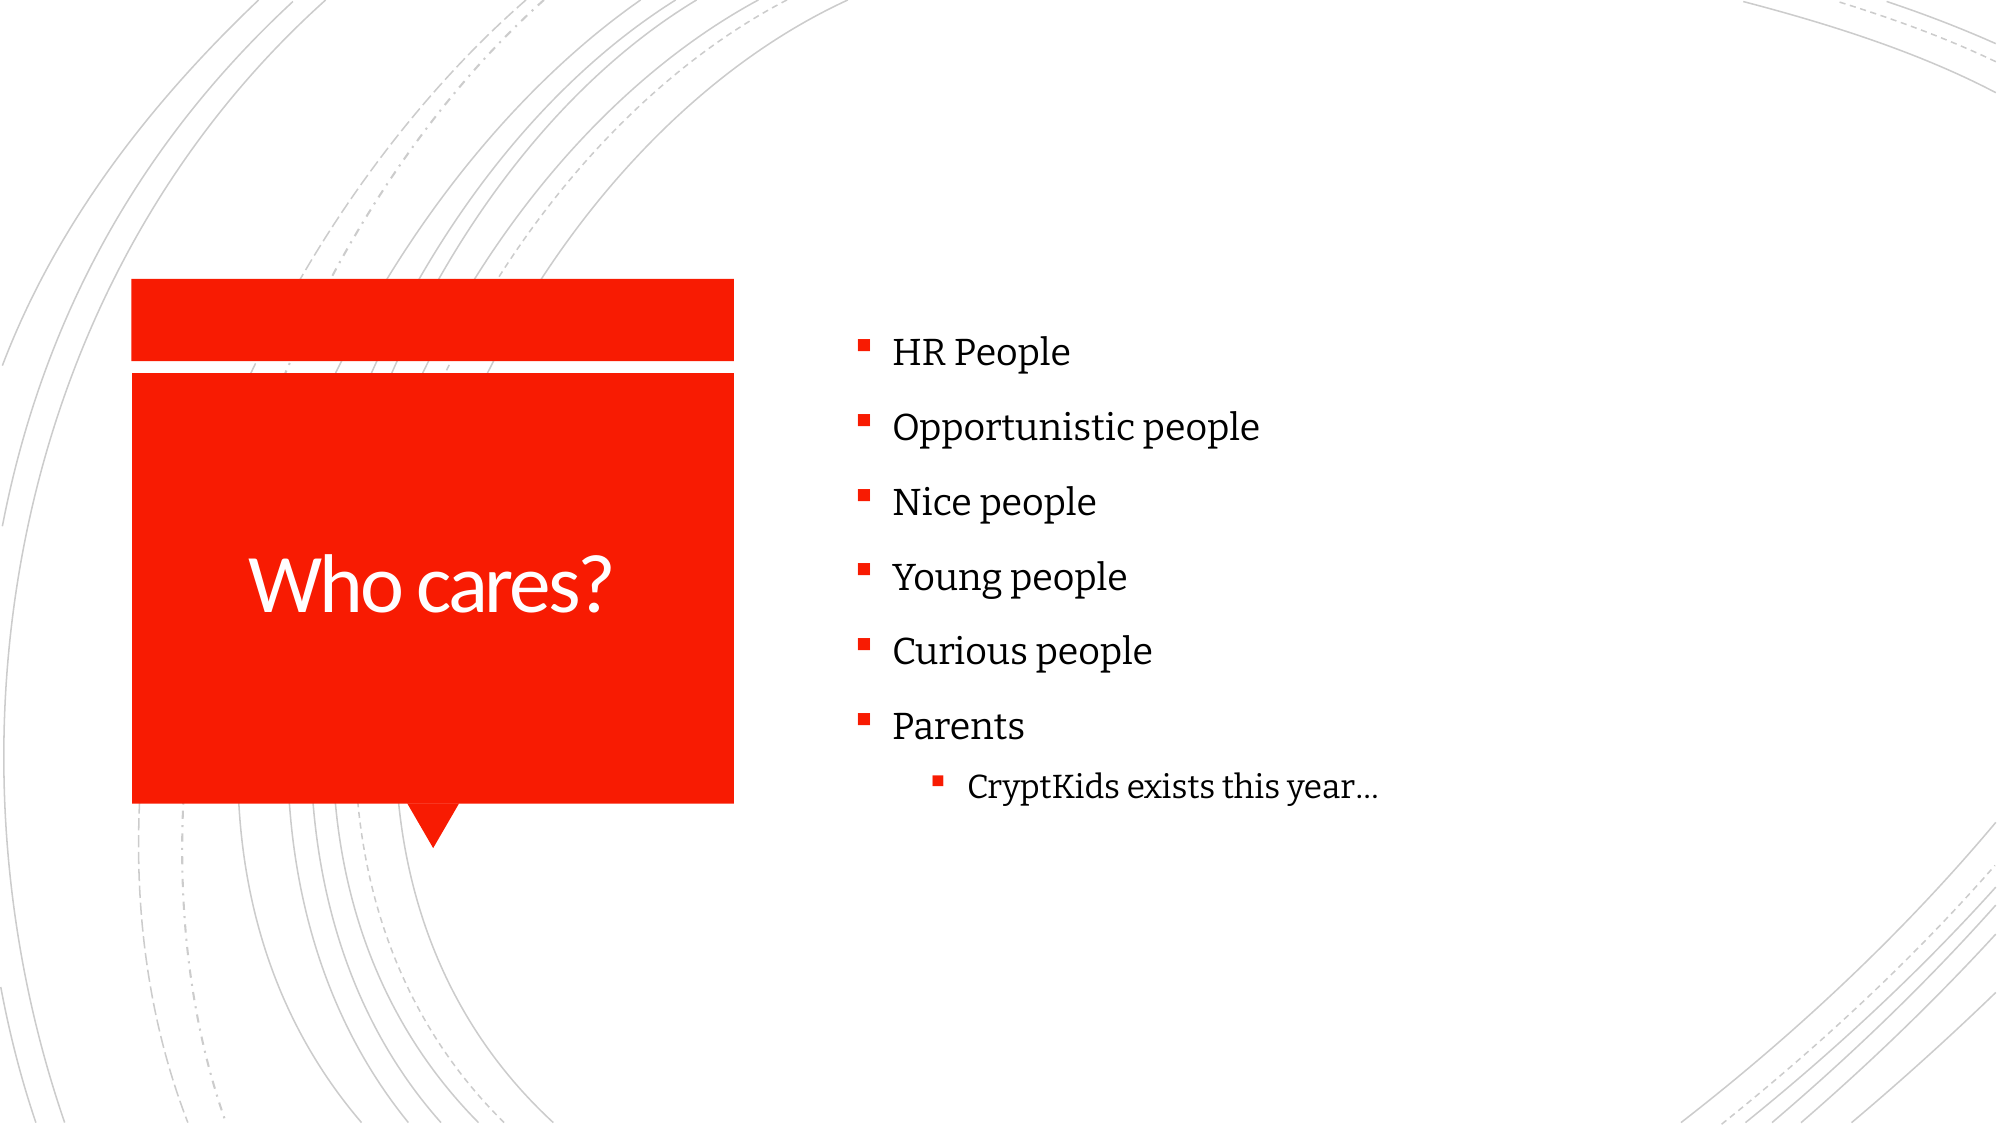

HR People
Opportunistic people
Nice people
Young people
Curious people
Parents
CryptKids exists this year…
# Who cares?